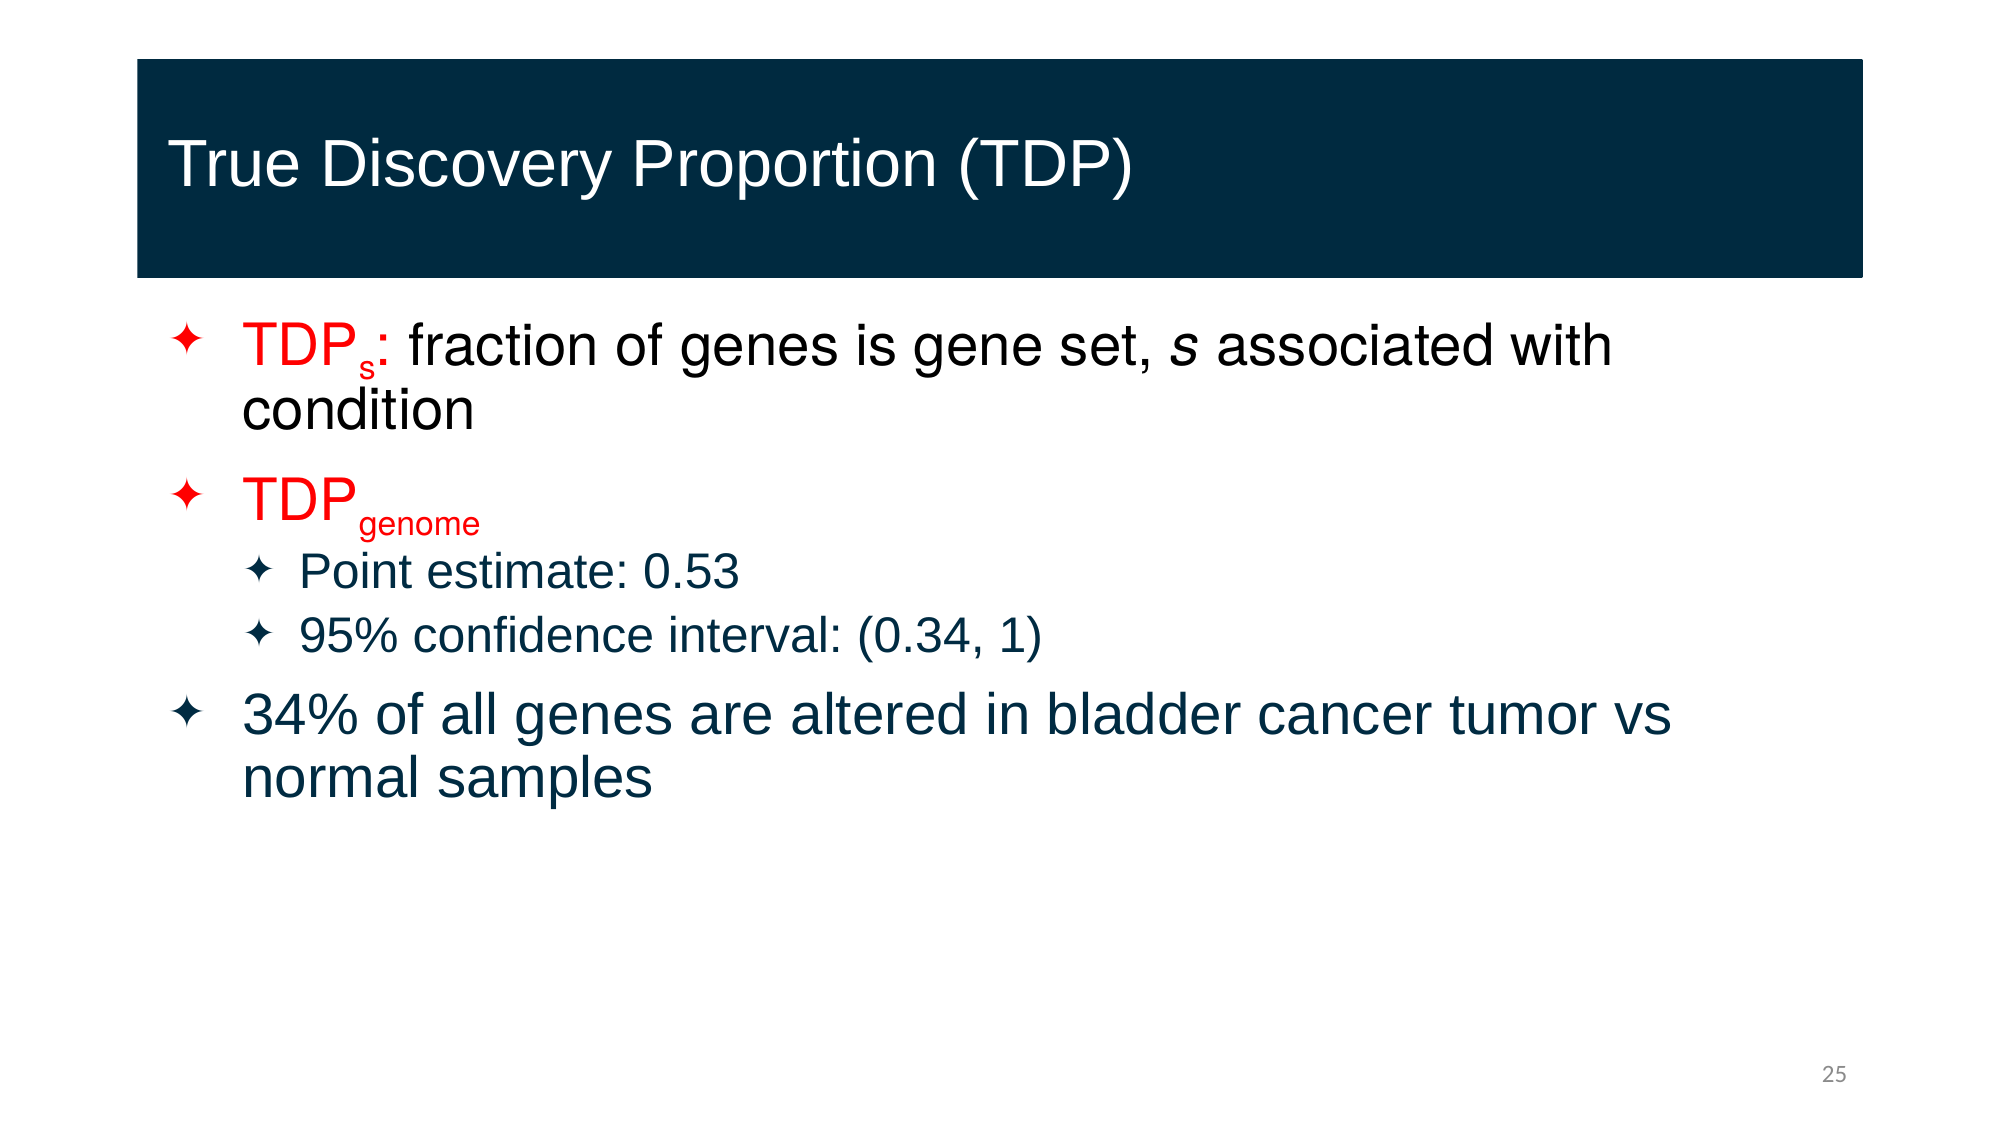

# True Discovery Proportion (TDP)
TDPs: fraction of genes is gene set, s associated with condition
TDPgenome
Point estimate: 0.53
95% confidence interval: (0.34, 1)
34% of all genes are altered in bladder cancer tumor vs normal samples
25